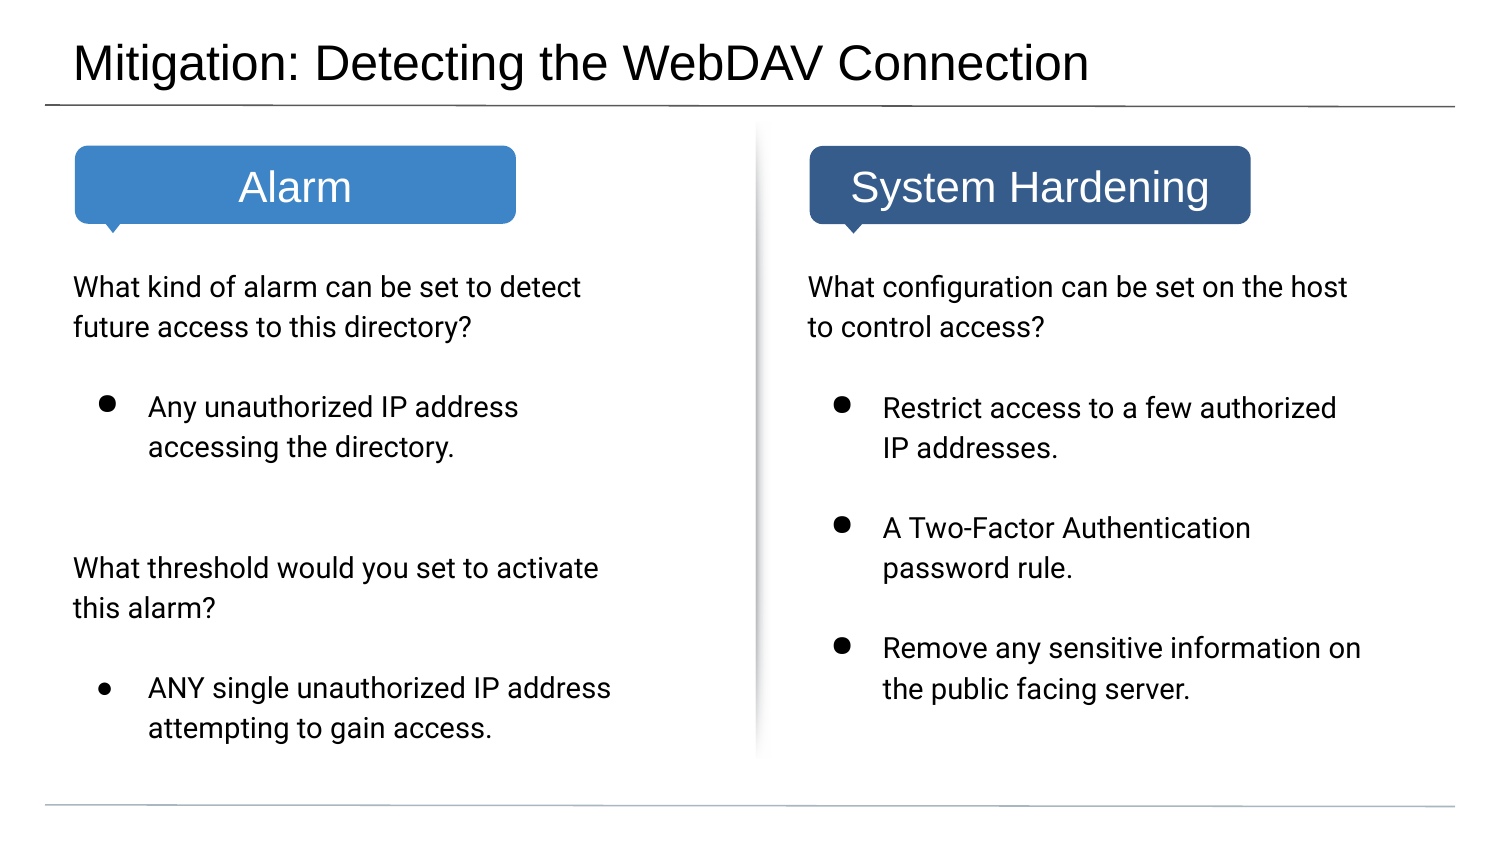

# Mitigation: Detecting the WebDAV Connection
What kind of alarm can be set to detect future access to this directory?

Any unauthorized IP address accessing the directory.

What threshold would you set to activate this alarm?

ANY single unauthorized IP address attempting to gain access.
What configuration can be set on the host to control access?

Restrict access to a few authorized IP addresses.

A Two-Factor Authentication password rule.

Remove any sensitive information on the public facing server.